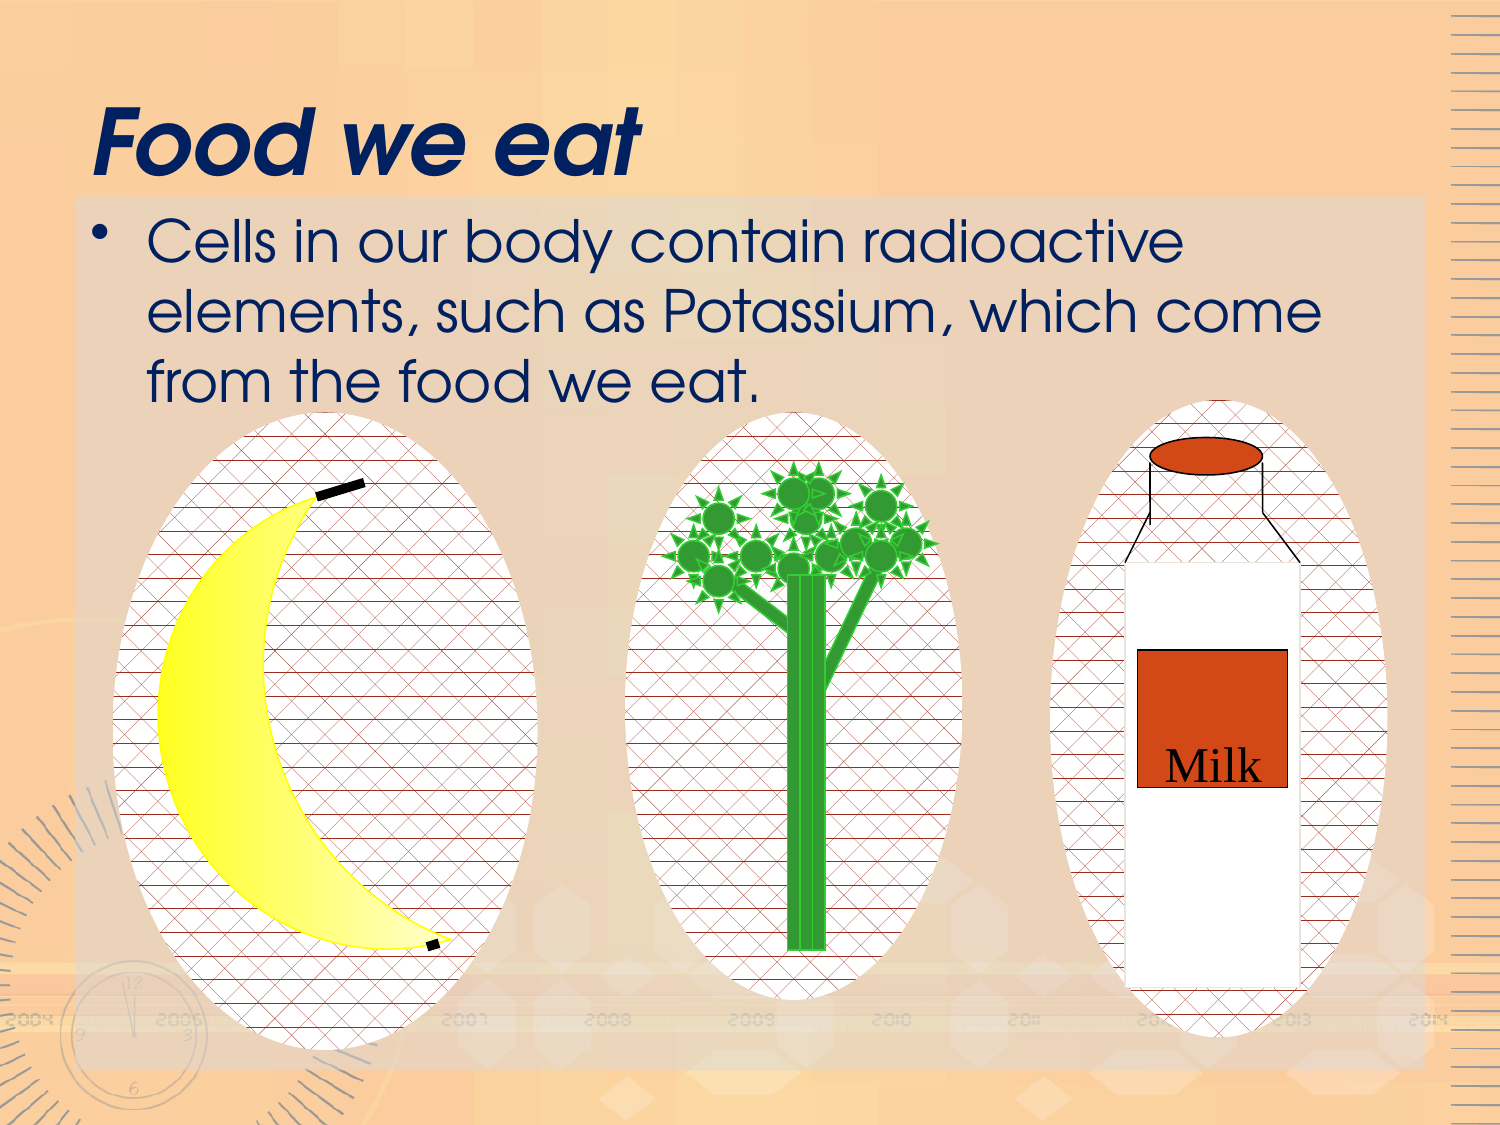

# Food we eat
Cells in our body contain radioactive elements, such as Potassium, which come from the food we eat.

Milk